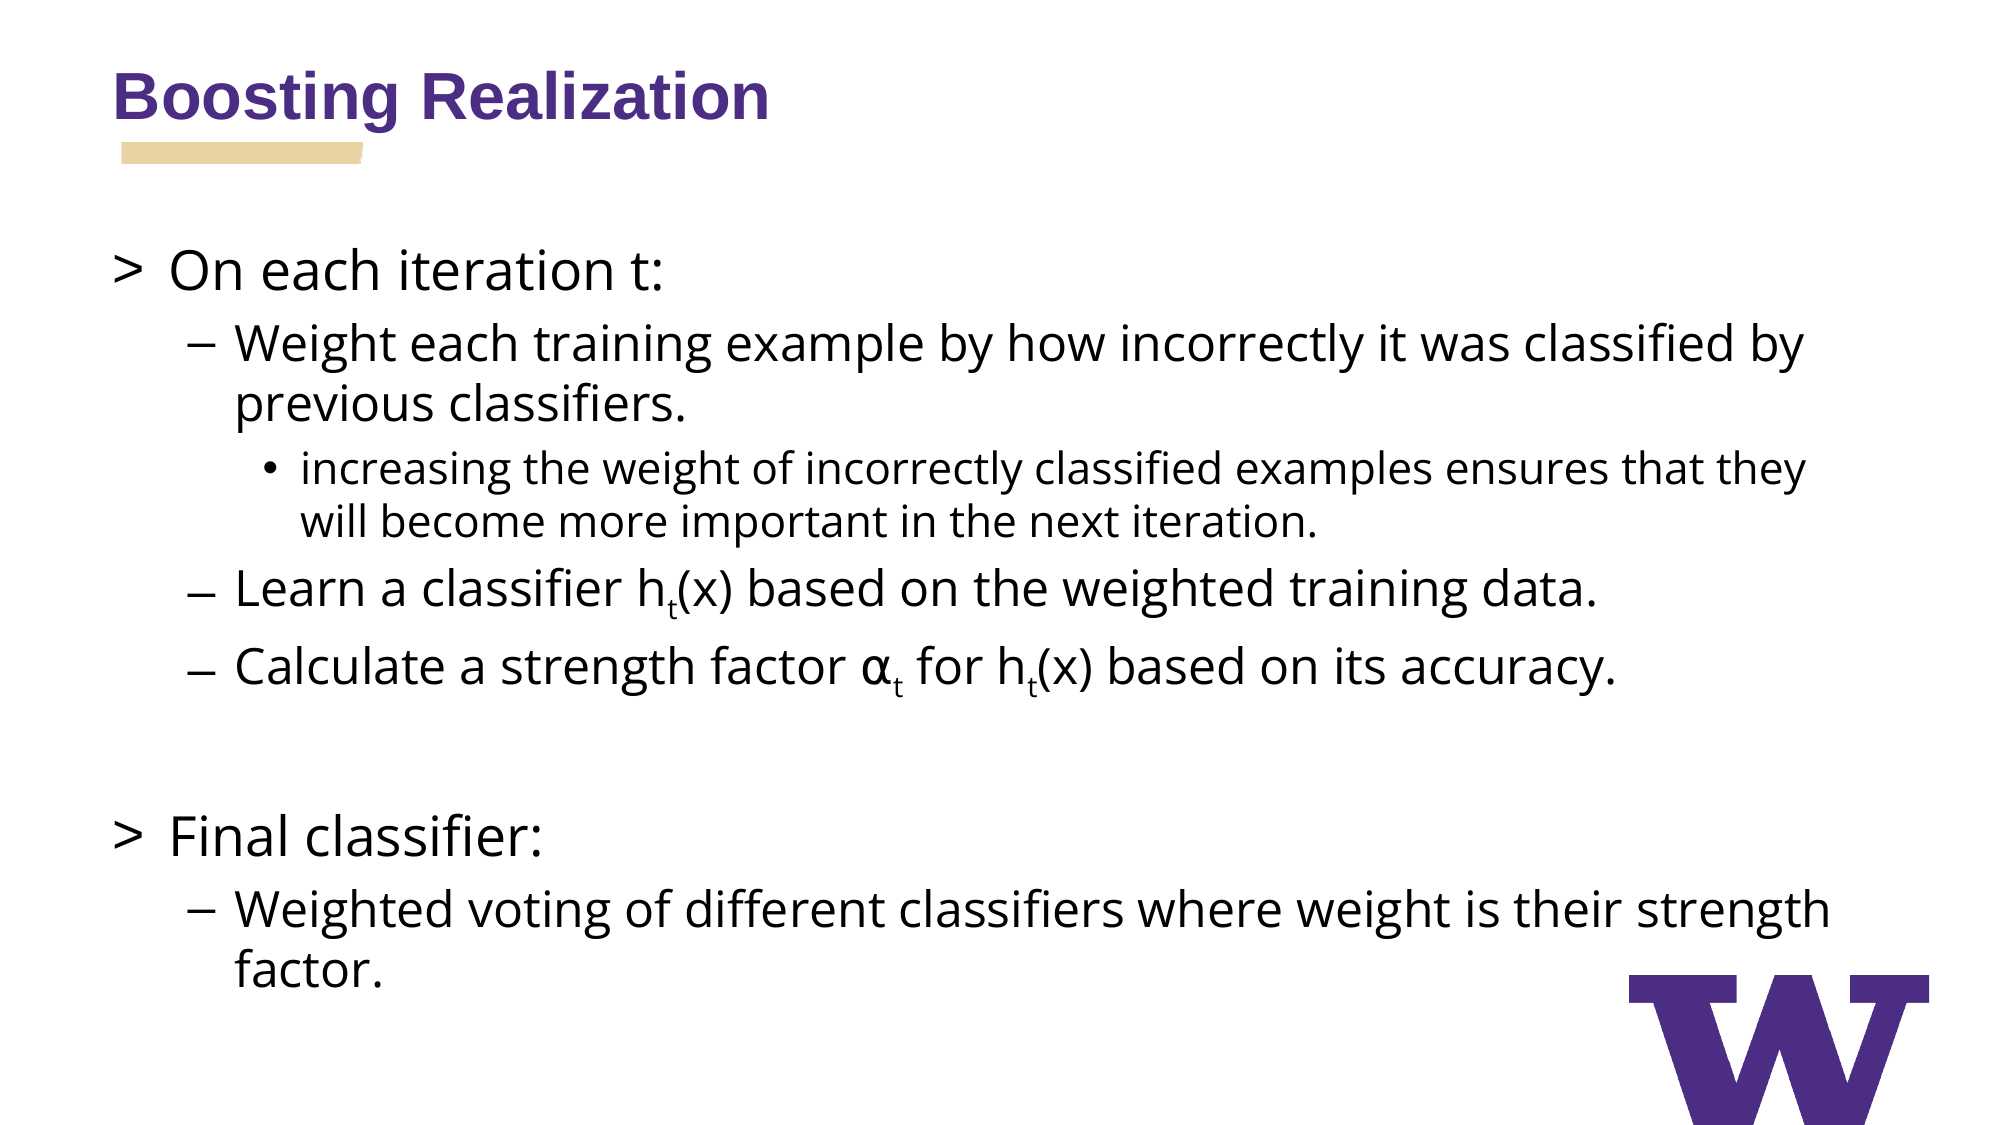

# Boosting Realization
On each iteration t:
Weight each training example by how incorrectly it was classified by previous classifiers.
increasing the weight of incorrectly classified examples ensures that they will become more important in the next iteration.
Learn a classifier ht(x) based on the weighted training data.
Calculate a strength factor ⍺t for ht(x) based on its accuracy.
Final classifier:
Weighted voting of different classifiers where weight is their strength factor.